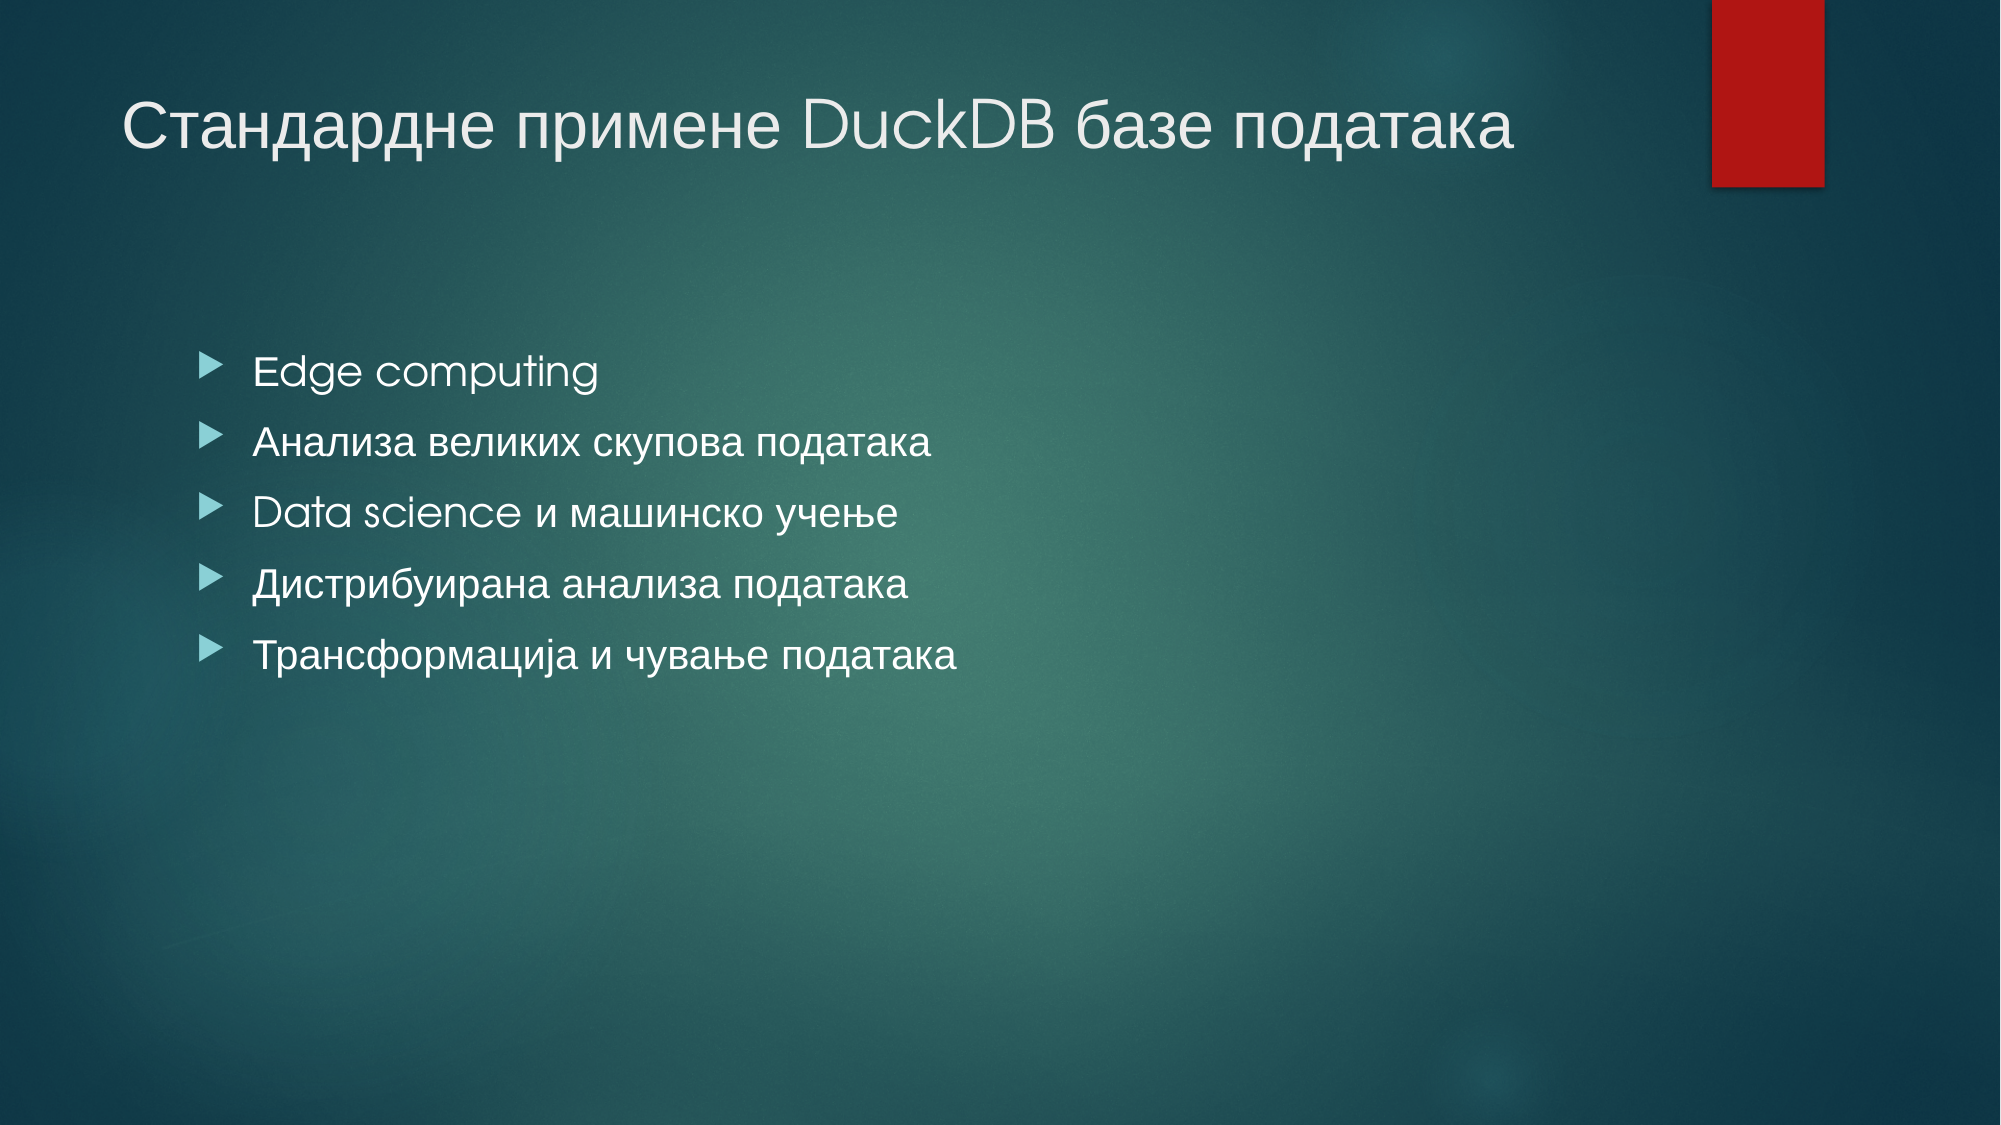

# Стандардне примене DuckDB базе података
Еdge computing
Анализа великих скупова података
Data science и машинско учење
Дистрибуирана анализа података
Трансформација и чување података